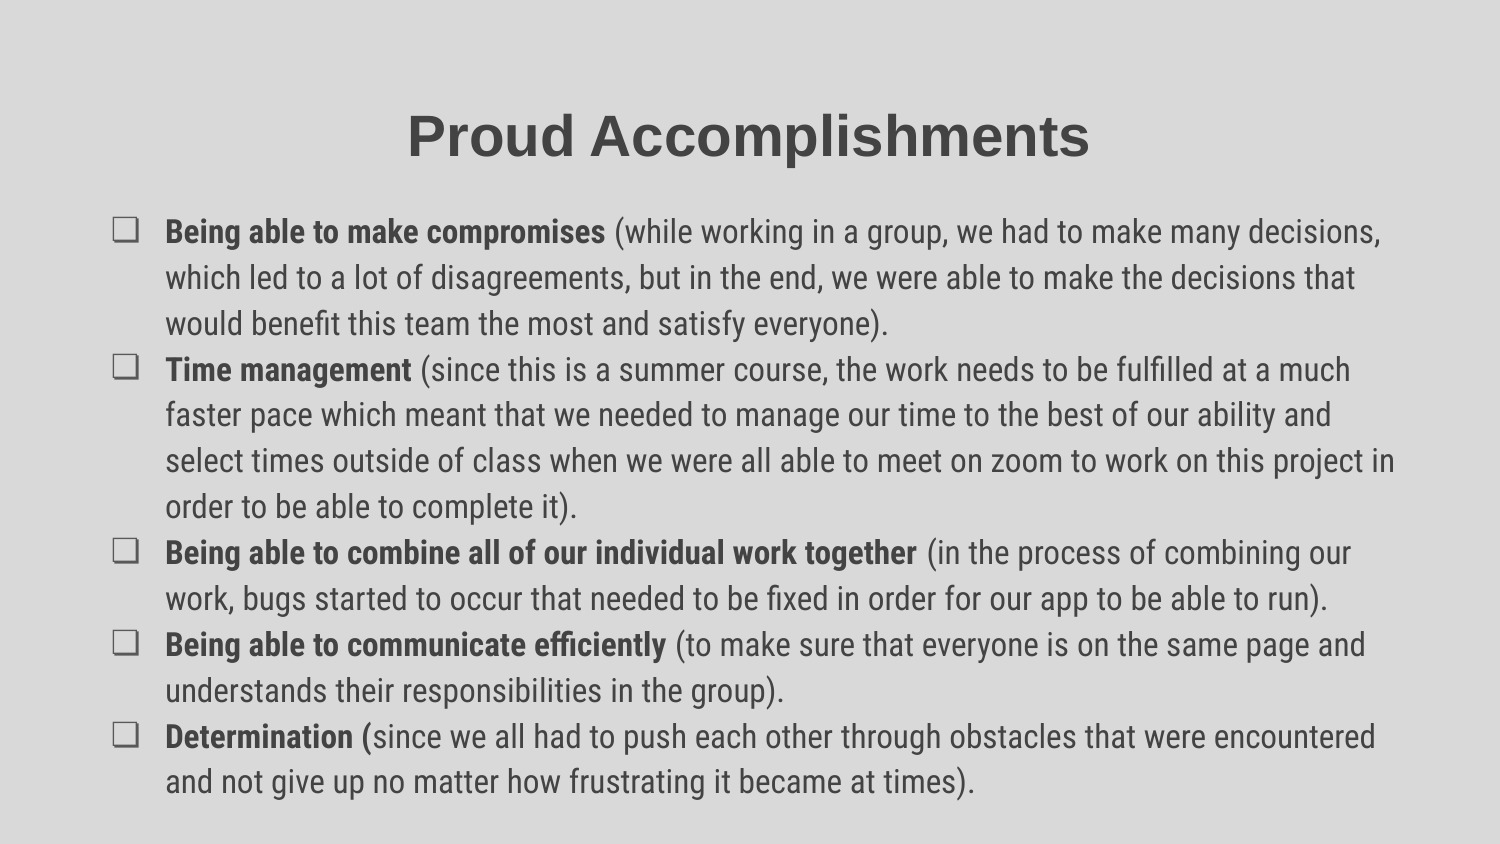

# Proud Accomplishments
Being able to make compromises (while working in a group, we had to make many decisions, which led to a lot of disagreements, but in the end, we were able to make the decisions that would benefit this team the most and satisfy everyone).
Time management (since this is a summer course, the work needs to be fulfilled at a much faster pace which meant that we needed to manage our time to the best of our ability and select times outside of class when we were all able to meet on zoom to work on this project in order to be able to complete it).
Being able to combine all of our individual work together (in the process of combining our work, bugs started to occur that needed to be fixed in order for our app to be able to run).
Being able to communicate efficiently (to make sure that everyone is on the same page and understands their responsibilities in the group).
Determination (since we all had to push each other through obstacles that were encountered and not give up no matter how frustrating it became at times).